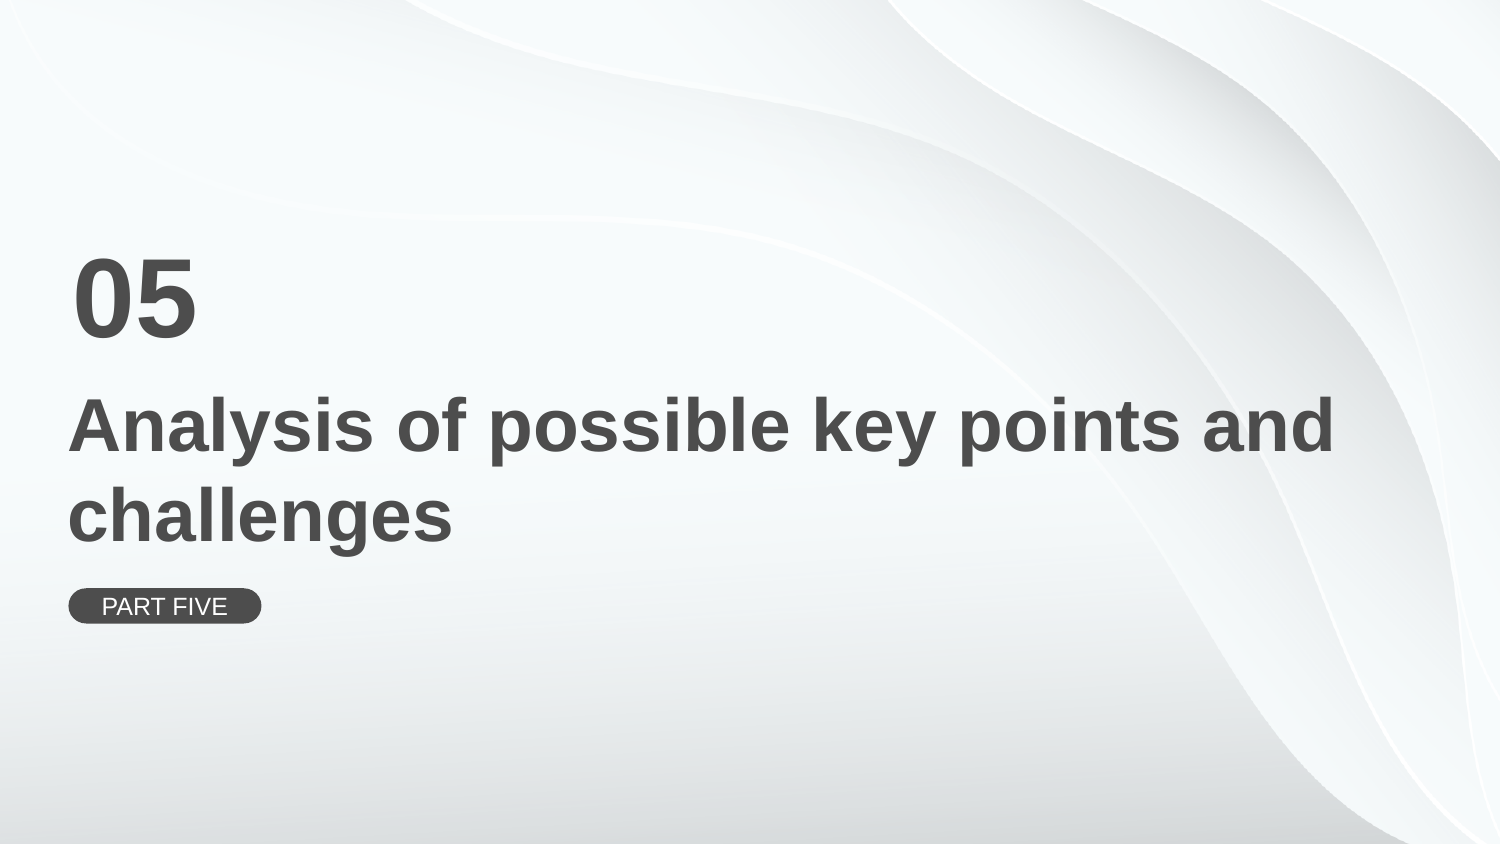

05
Analysis of possible key points and challenges
PART FIVE